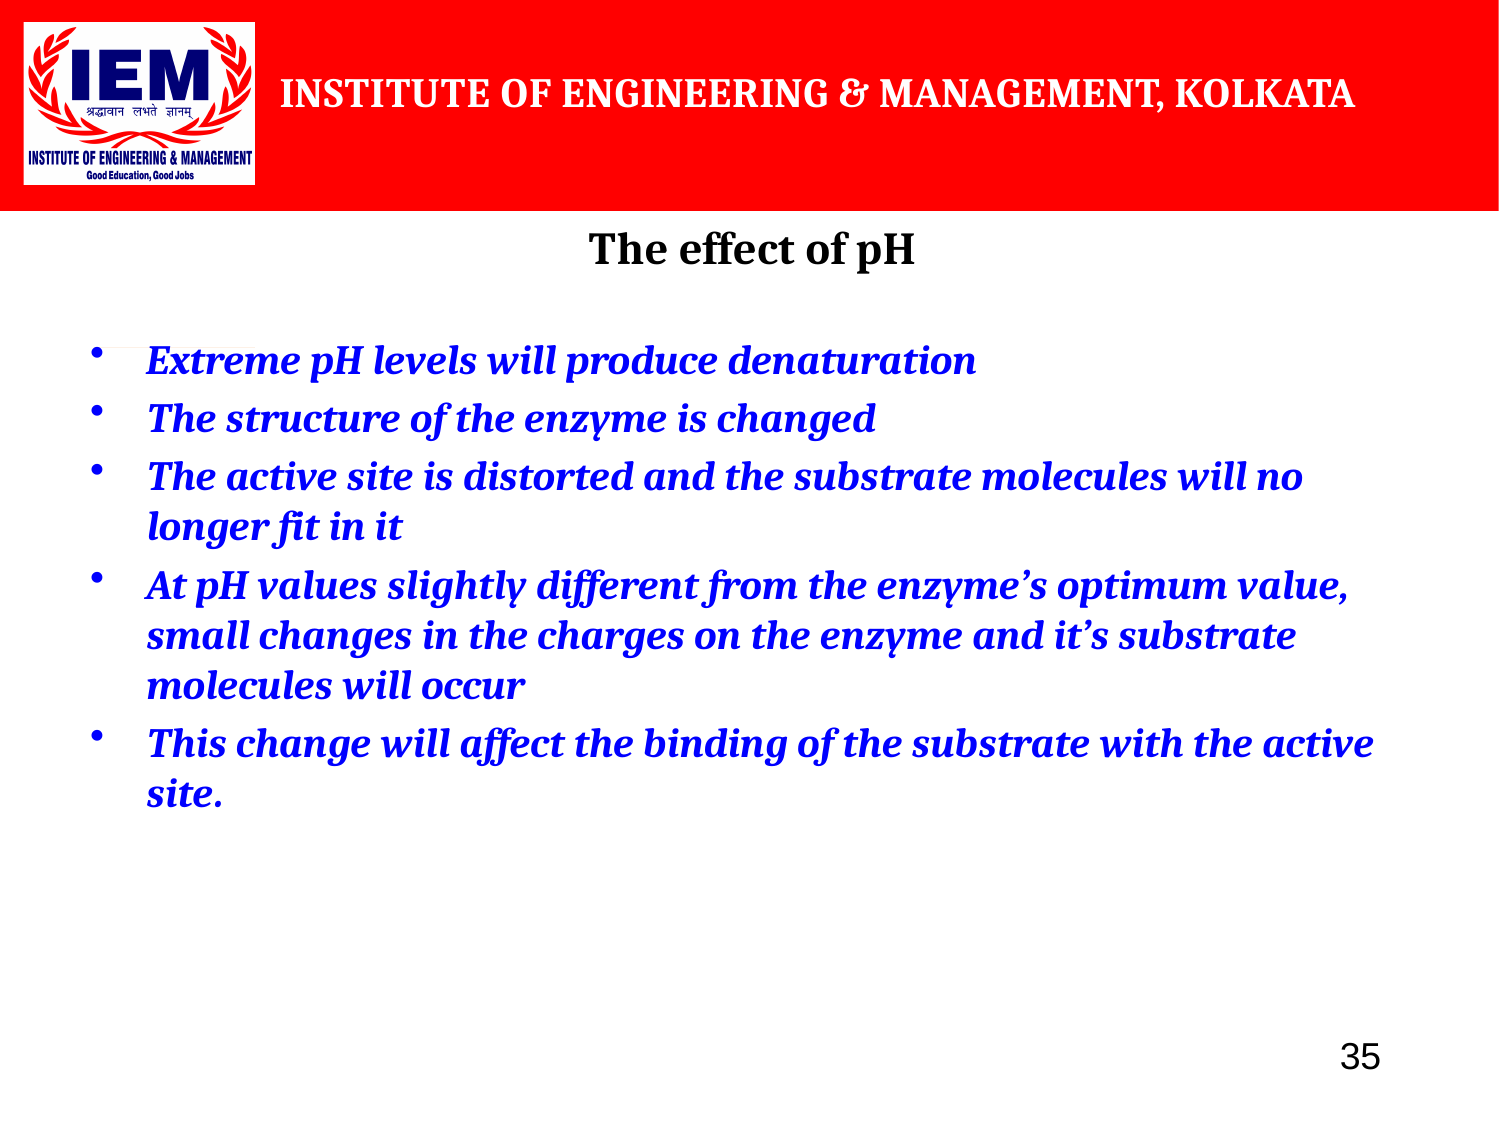

# The effect of pH
Extreme pH levels will produce denaturation
The structure of the enzyme is changed
The active site is distorted and the substrate molecules will no longer fit in it
At pH values slightly different from the enzyme’s optimum value, small changes in the charges on the enzyme and it’s substrate molecules will occur
This change will affect the binding of the substrate with the active site.